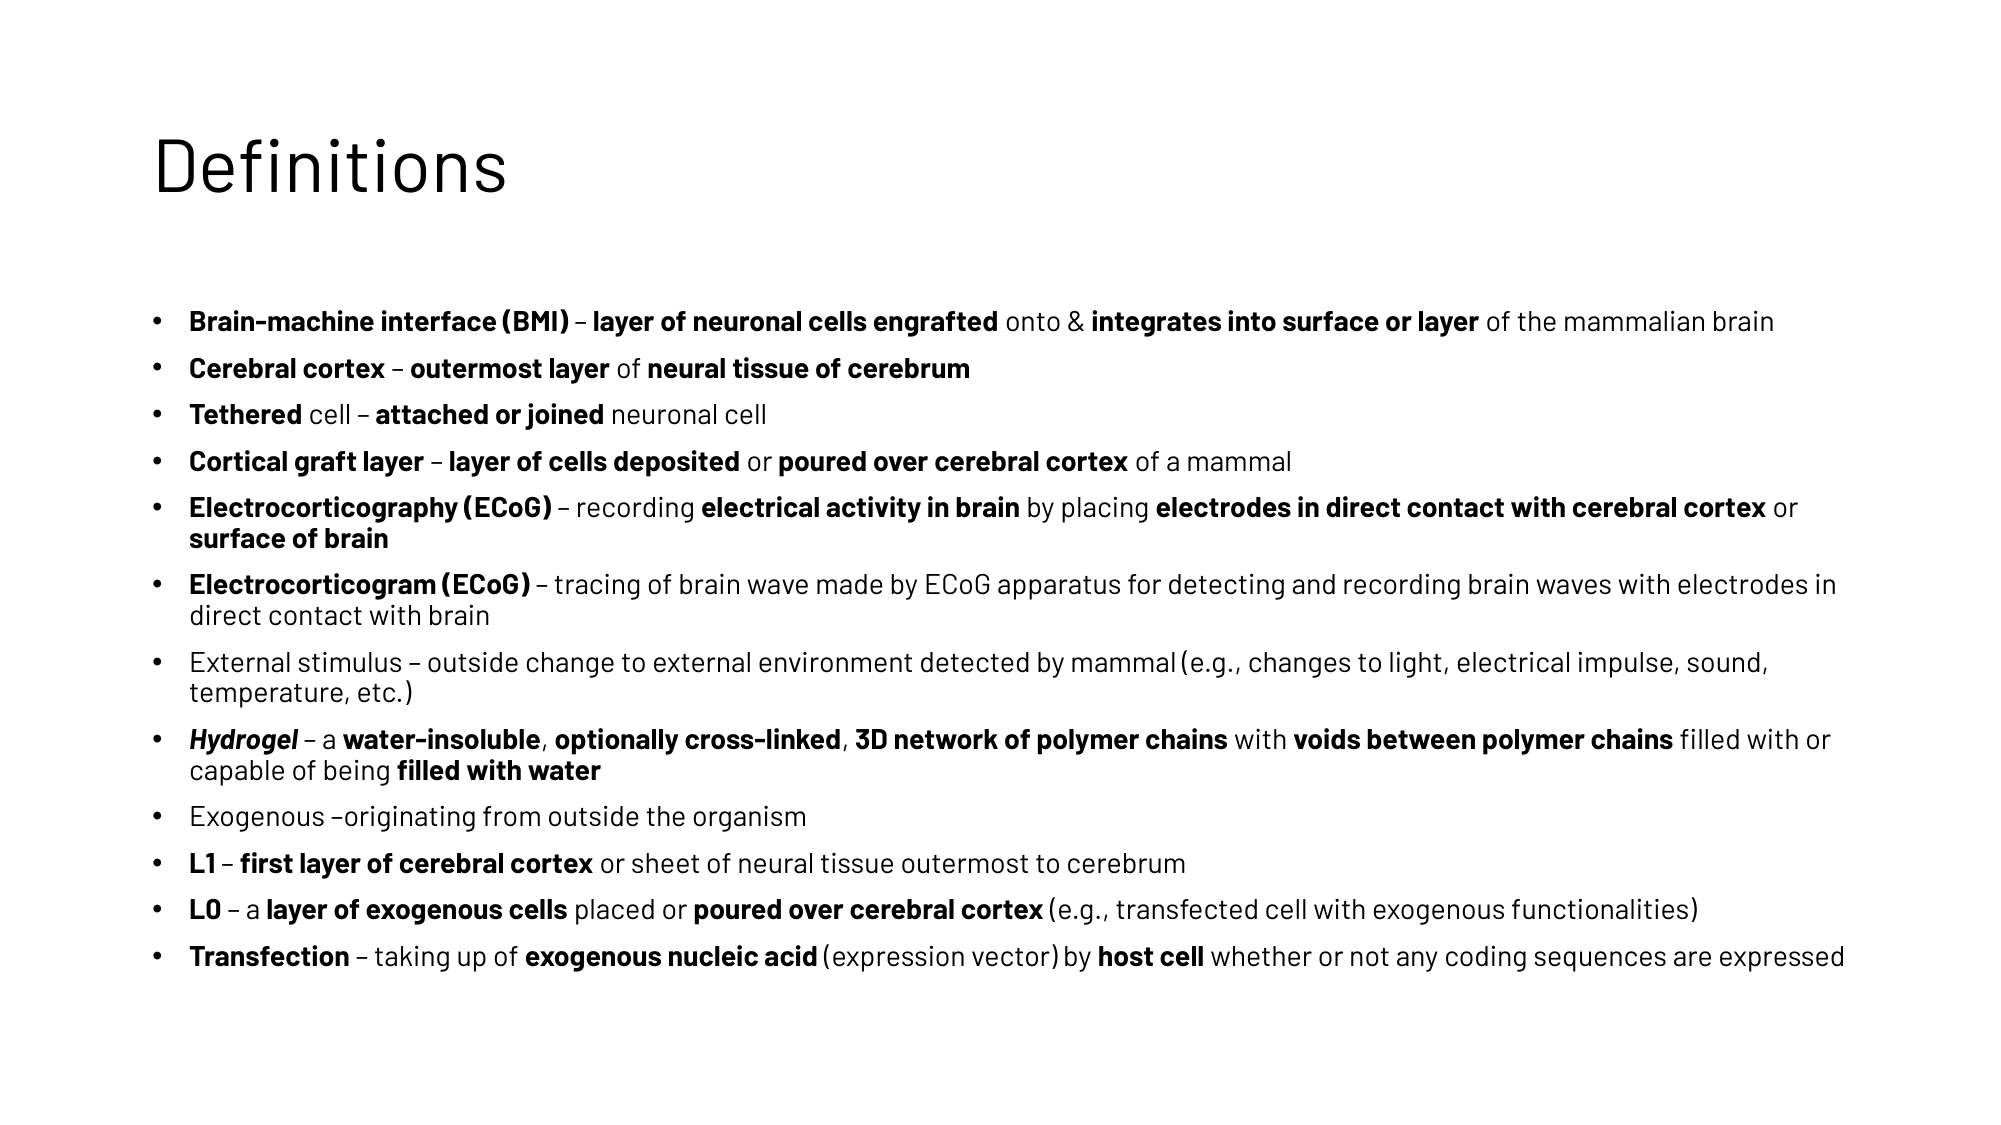

# Definitions
Brain-machine interface (BMI) – layer of neuronal cells engrafted onto & integrates into surface or layer of the mammalian brain
Cerebral cortex – outermost layer of neural tissue of cerebrum
Tethered cell – attached or joined neuronal cell
Cortical graft layer – layer of cells deposited or poured over cerebral cortex of a mammal
Electrocorticography (ECoG) – recording electrical activity in brain by placing electrodes in direct contact with cerebral cortex or surface of brain
Electrocorticogram (ECoG) – tracing of brain wave made by ECoG apparatus for detecting and recording brain waves with electrodes in direct contact with brain
External stimulus – outside change to external environment detected by mammal (e.g., changes to light, electrical impulse, sound, temperature, etc.)
Hydrogel – a water-insoluble, optionally cross-linked, 3D network of polymer chains with voids between polymer chains filled with or capable of being filled with water
Exogenous –originating from outside the organism
L1 – first layer of cerebral cortex or sheet of neural tissue outermost to cerebrum
L0 – a layer of exogenous cells placed or poured over cerebral cortex (e.g., transfected cell with exogenous functionalities)
Transfection – taking up of exogenous nucleic acid (expression vector) by host cell whether or not any coding sequences are expressed